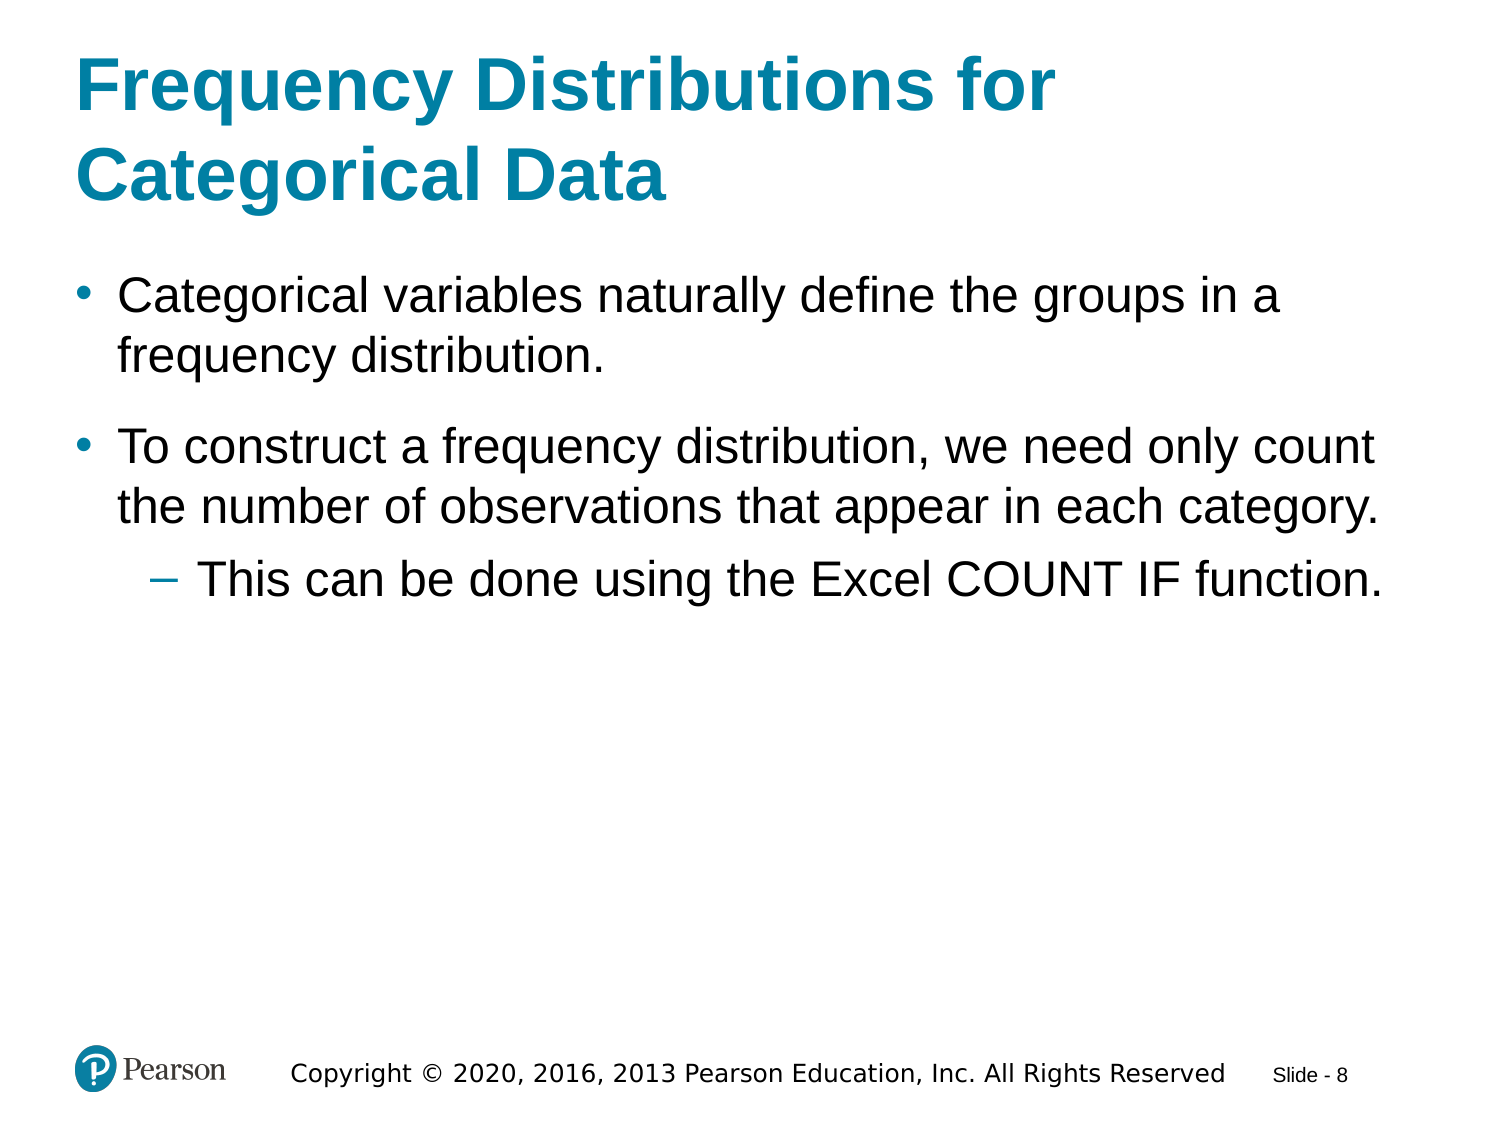

# Frequency Distributions for Categorical Data
Categorical variables naturally define the groups in a frequency distribution.
To construct a frequency distribution, we need only count the number of observations that appear in each category.
This can be done using the Excel COUNT IF function.